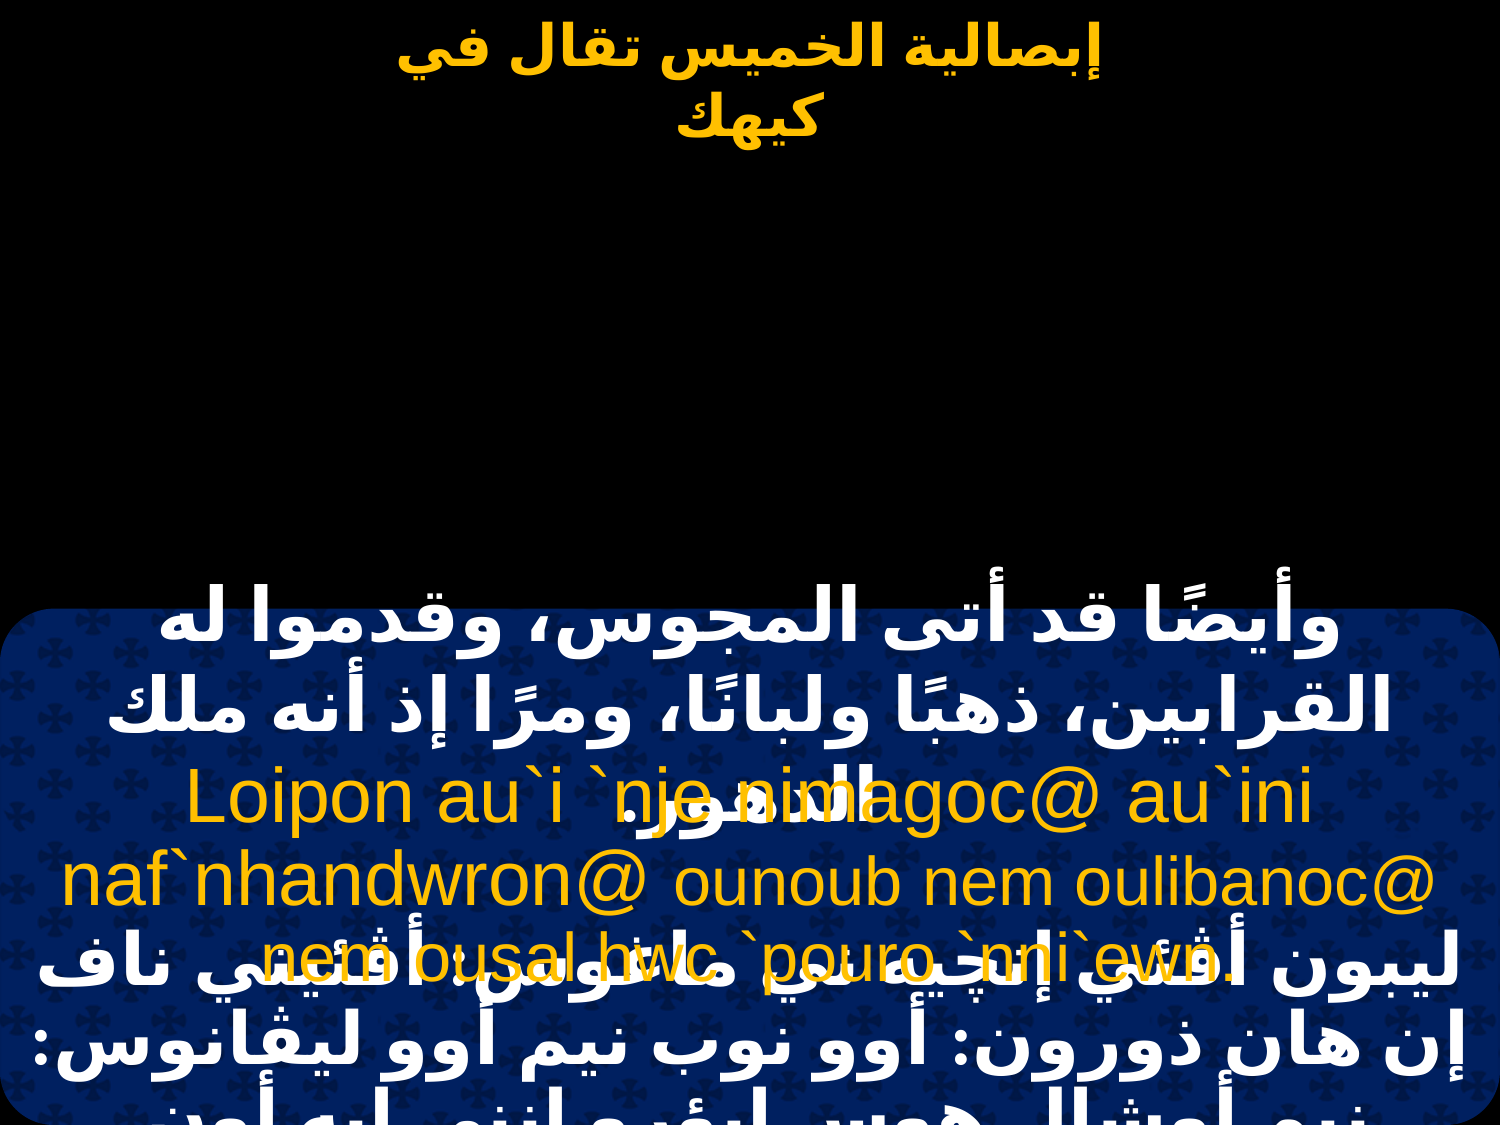

#
وأيضًا قد أتى المجوس، وقدموا له القرابين، ذهبًا ولبانًا، ومرًا إذ أنه ملك الدهور.
Loipon au`i `nje nimagoc@ au`ini naf`nhandwron@ ounoub nem oulibanoc@ nem ousal hwc `pouro `nni`ewn.
ليبون أڤئي إنچيه ني ماغوس: أڤئيني ناف إن هان ذورون: أوو نوب نيم أوو ليڤانوس: نيم أوشال هوس إبؤرو إنني إيه أون.